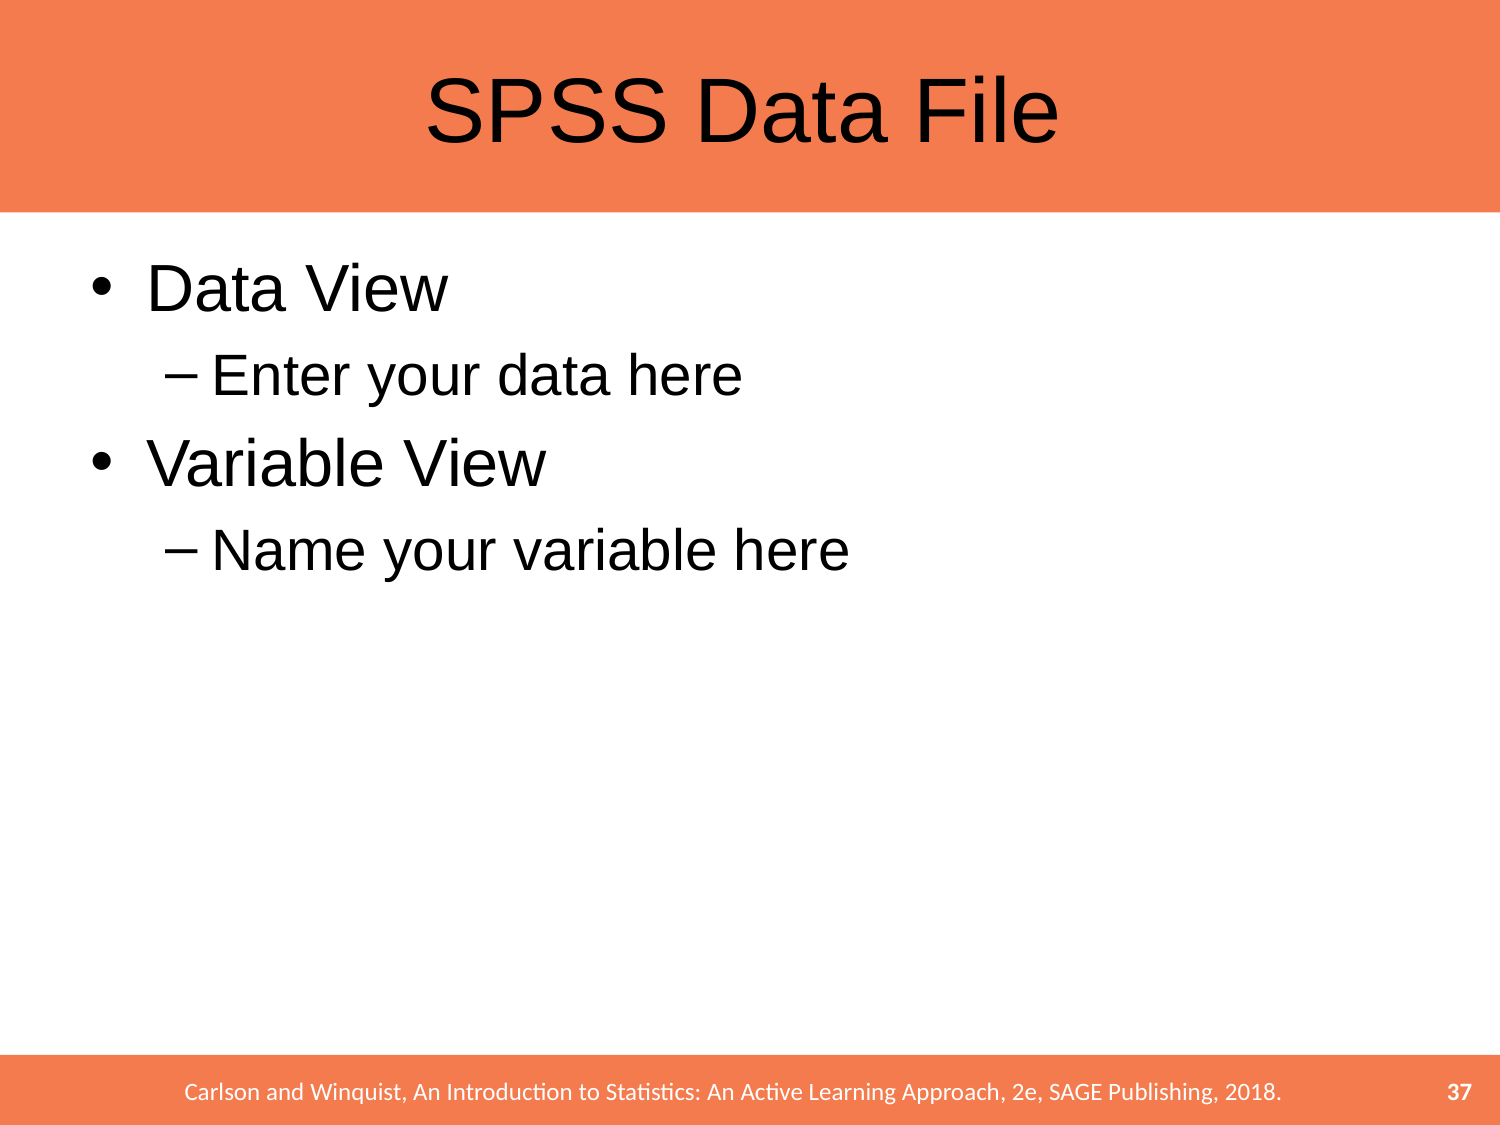

# SPSS Data File
Data View
Enter your data here
Variable View
Name your variable here
37
Carlson and Winquist, An Introduction to Statistics: An Active Learning Approach, 2e, SAGE Publishing, 2018.